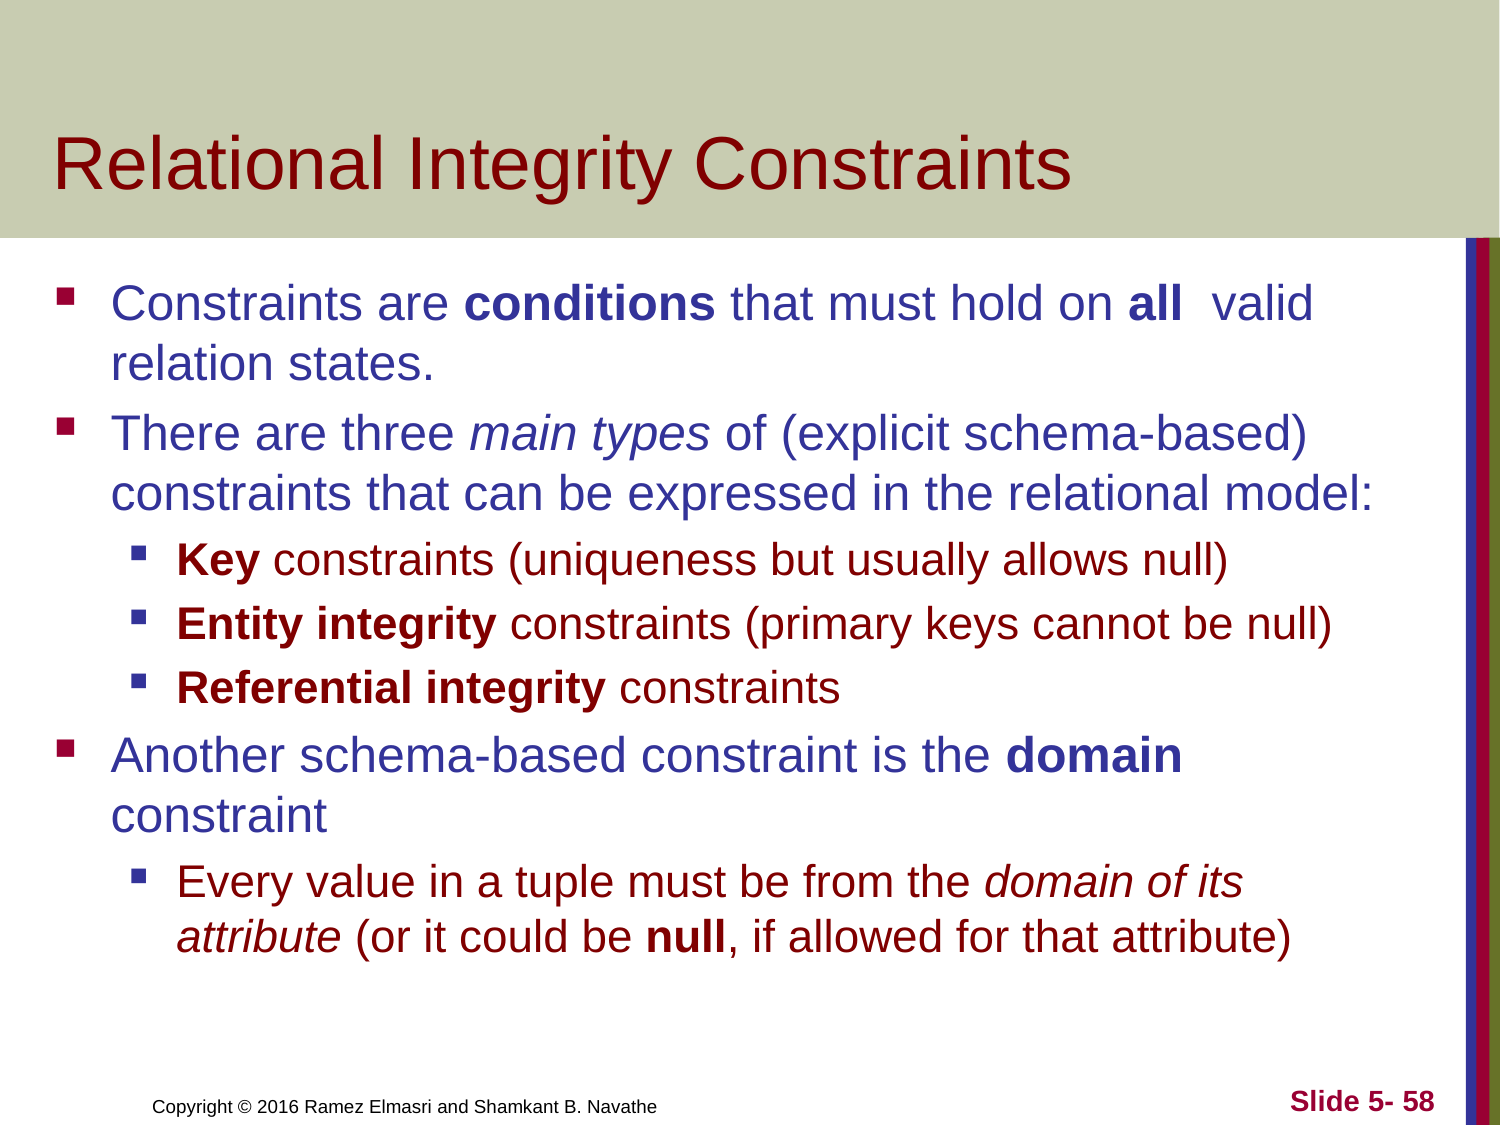

# Relational Integrity Constraints
Constraints are conditions that must hold on all  valid relation states.
There are three main types of (explicit schema-based) constraints that can be expressed in the relational model:
Key constraints (uniqueness but usually allows null)
Entity integrity constraints (primary keys cannot be null)
Referential integrity constraints
Another schema-based constraint is the domain constraint
Every value in a tuple must be from the domain of its attribute (or it could be null, if allowed for that attribute)
Slide 5- 58